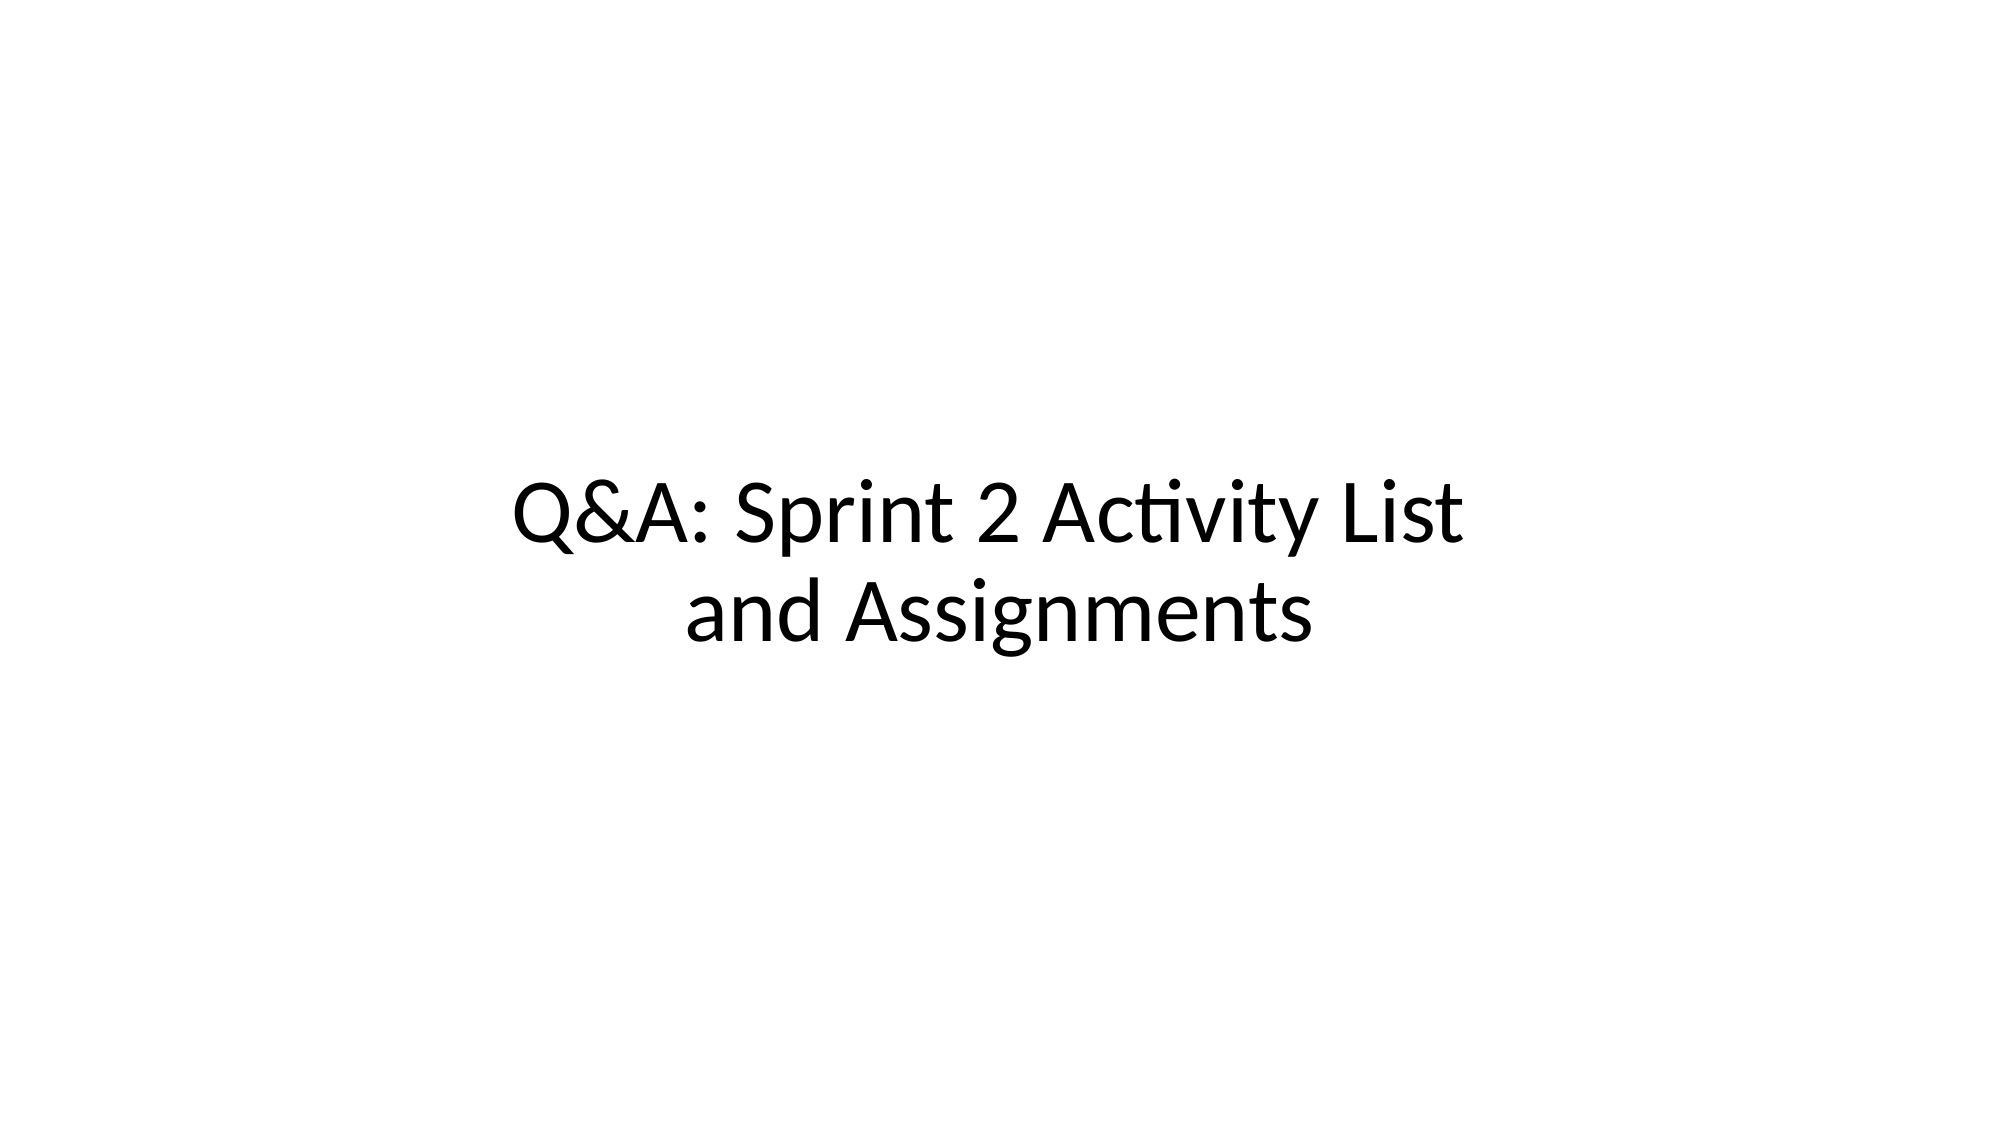

# Q&A: Sprint 2 Activity List and Assignments